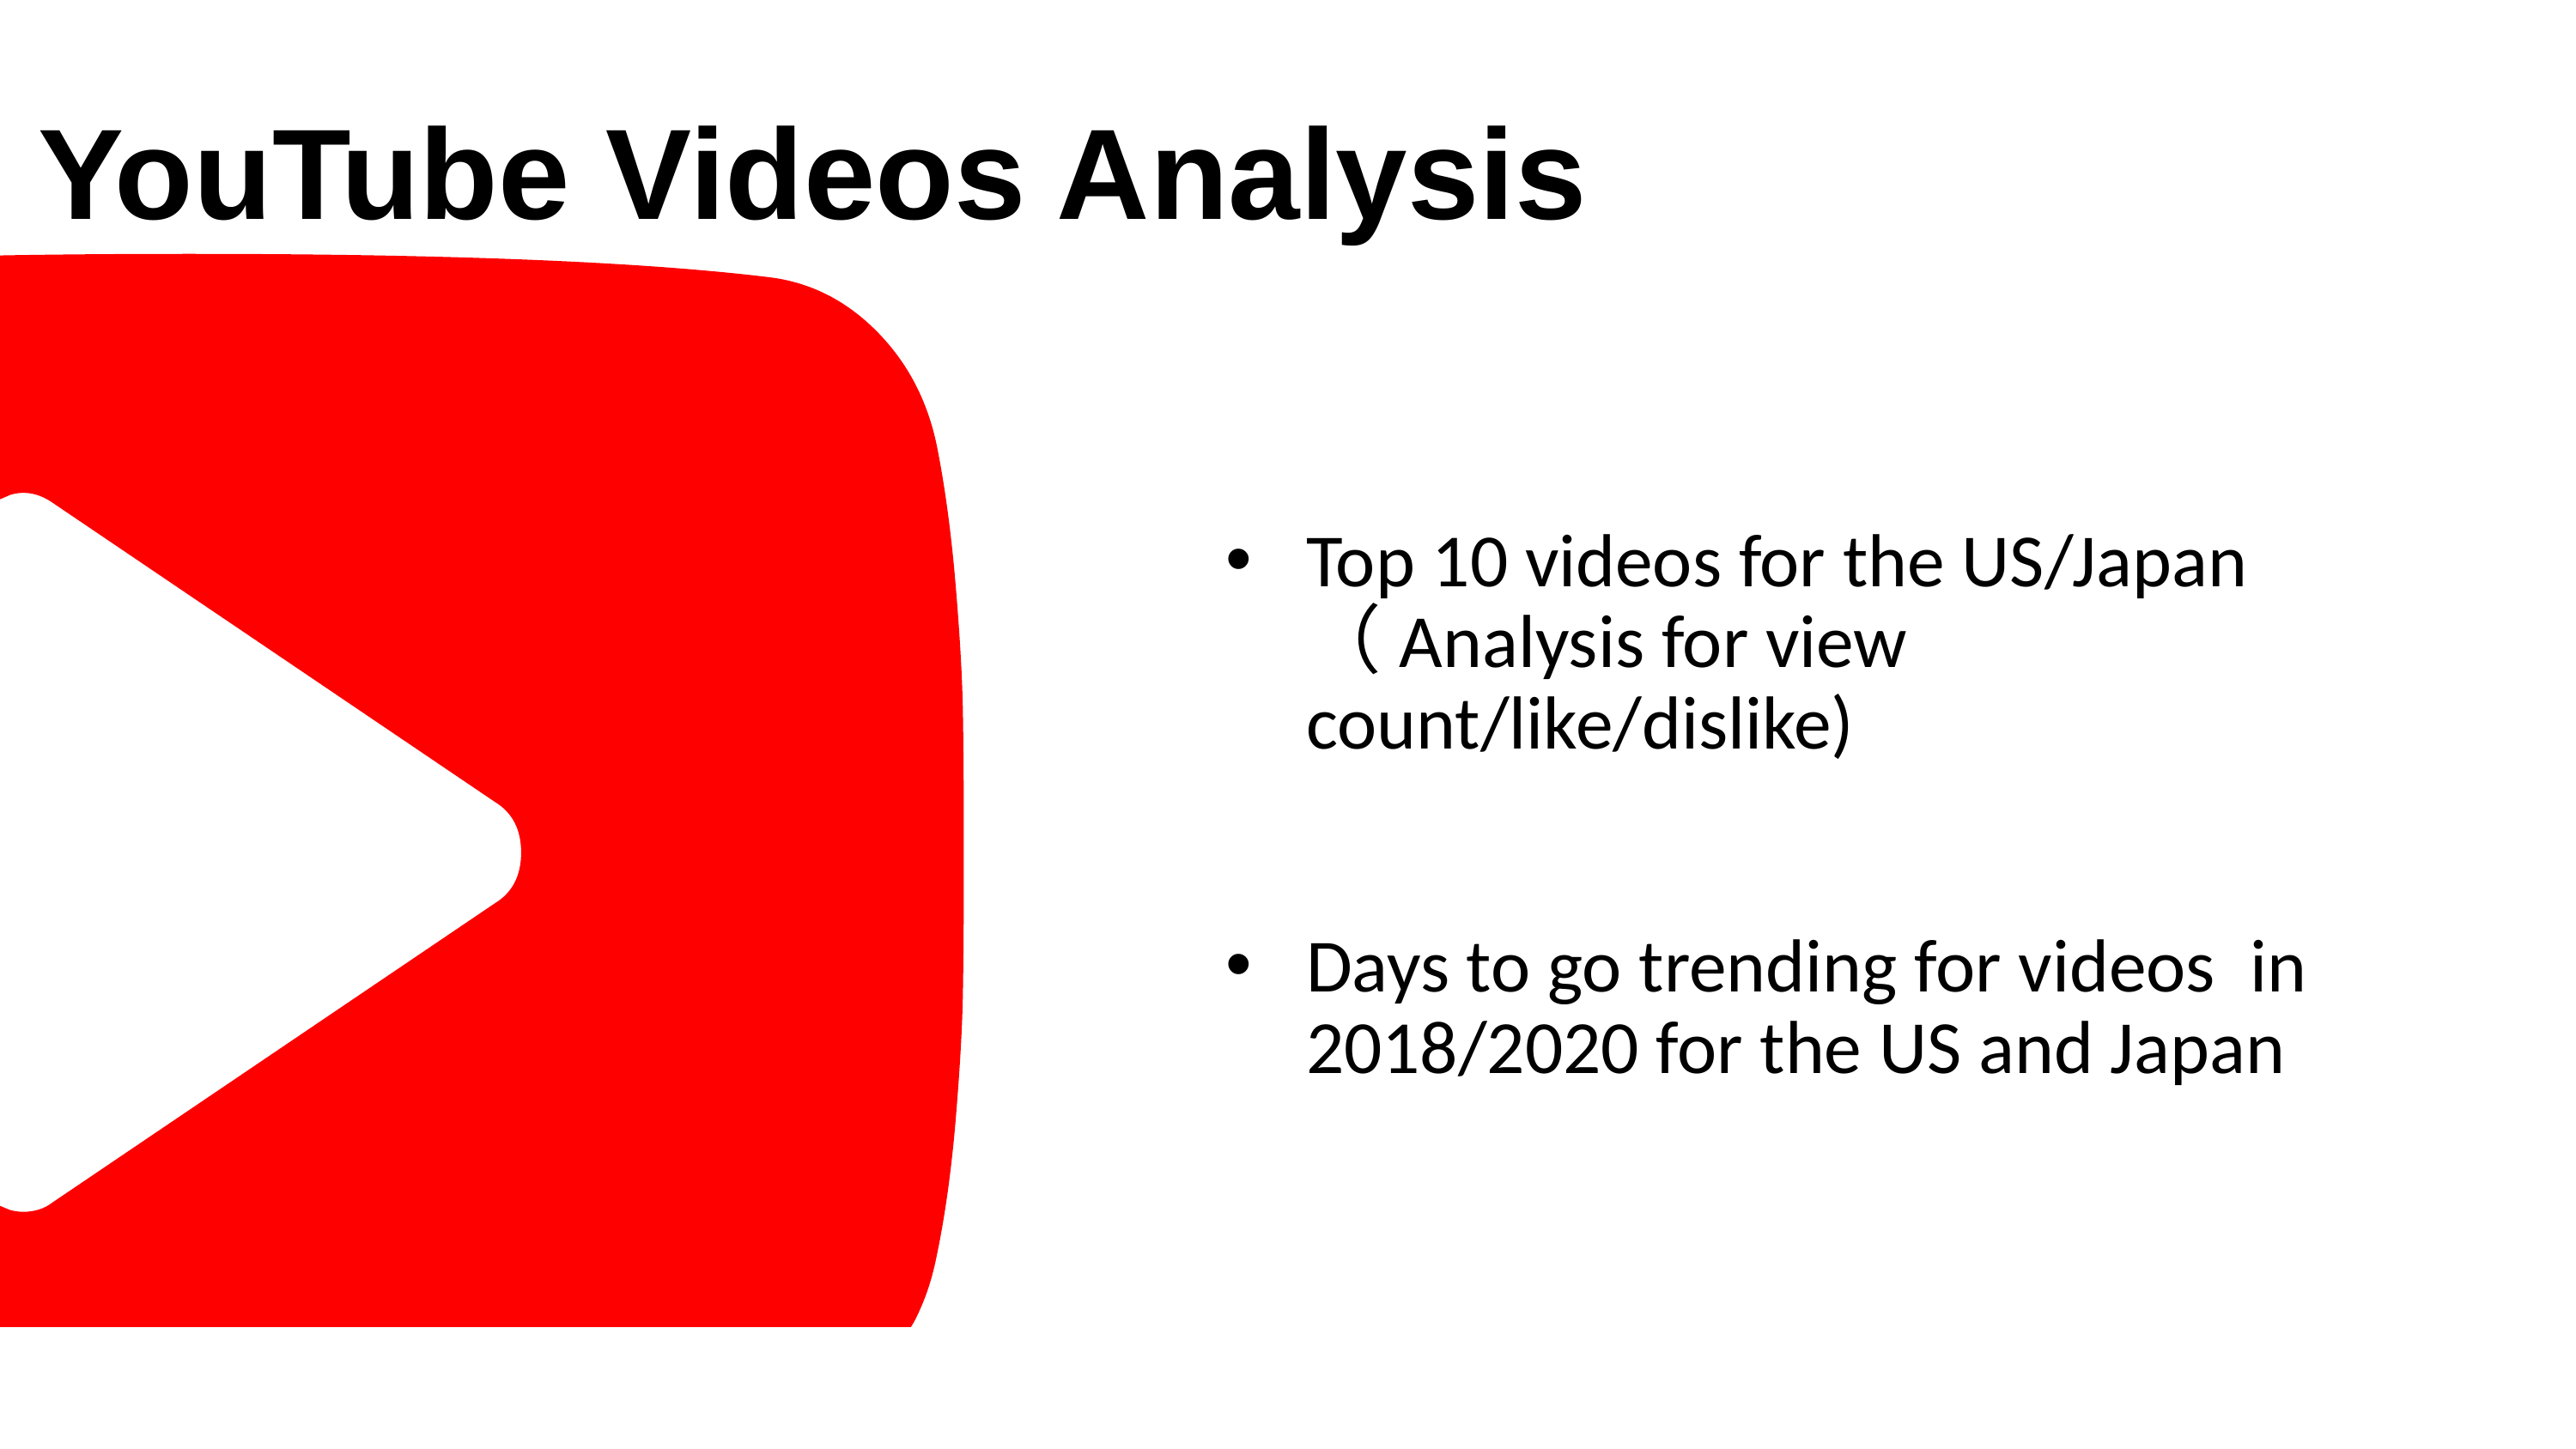

# YouTube Videos Analysis

Top 10 videos for the US/Japan            （Analysis for view count/like/dislike)

Days to go trending for videos  in 2018/2020 for the US and Japan